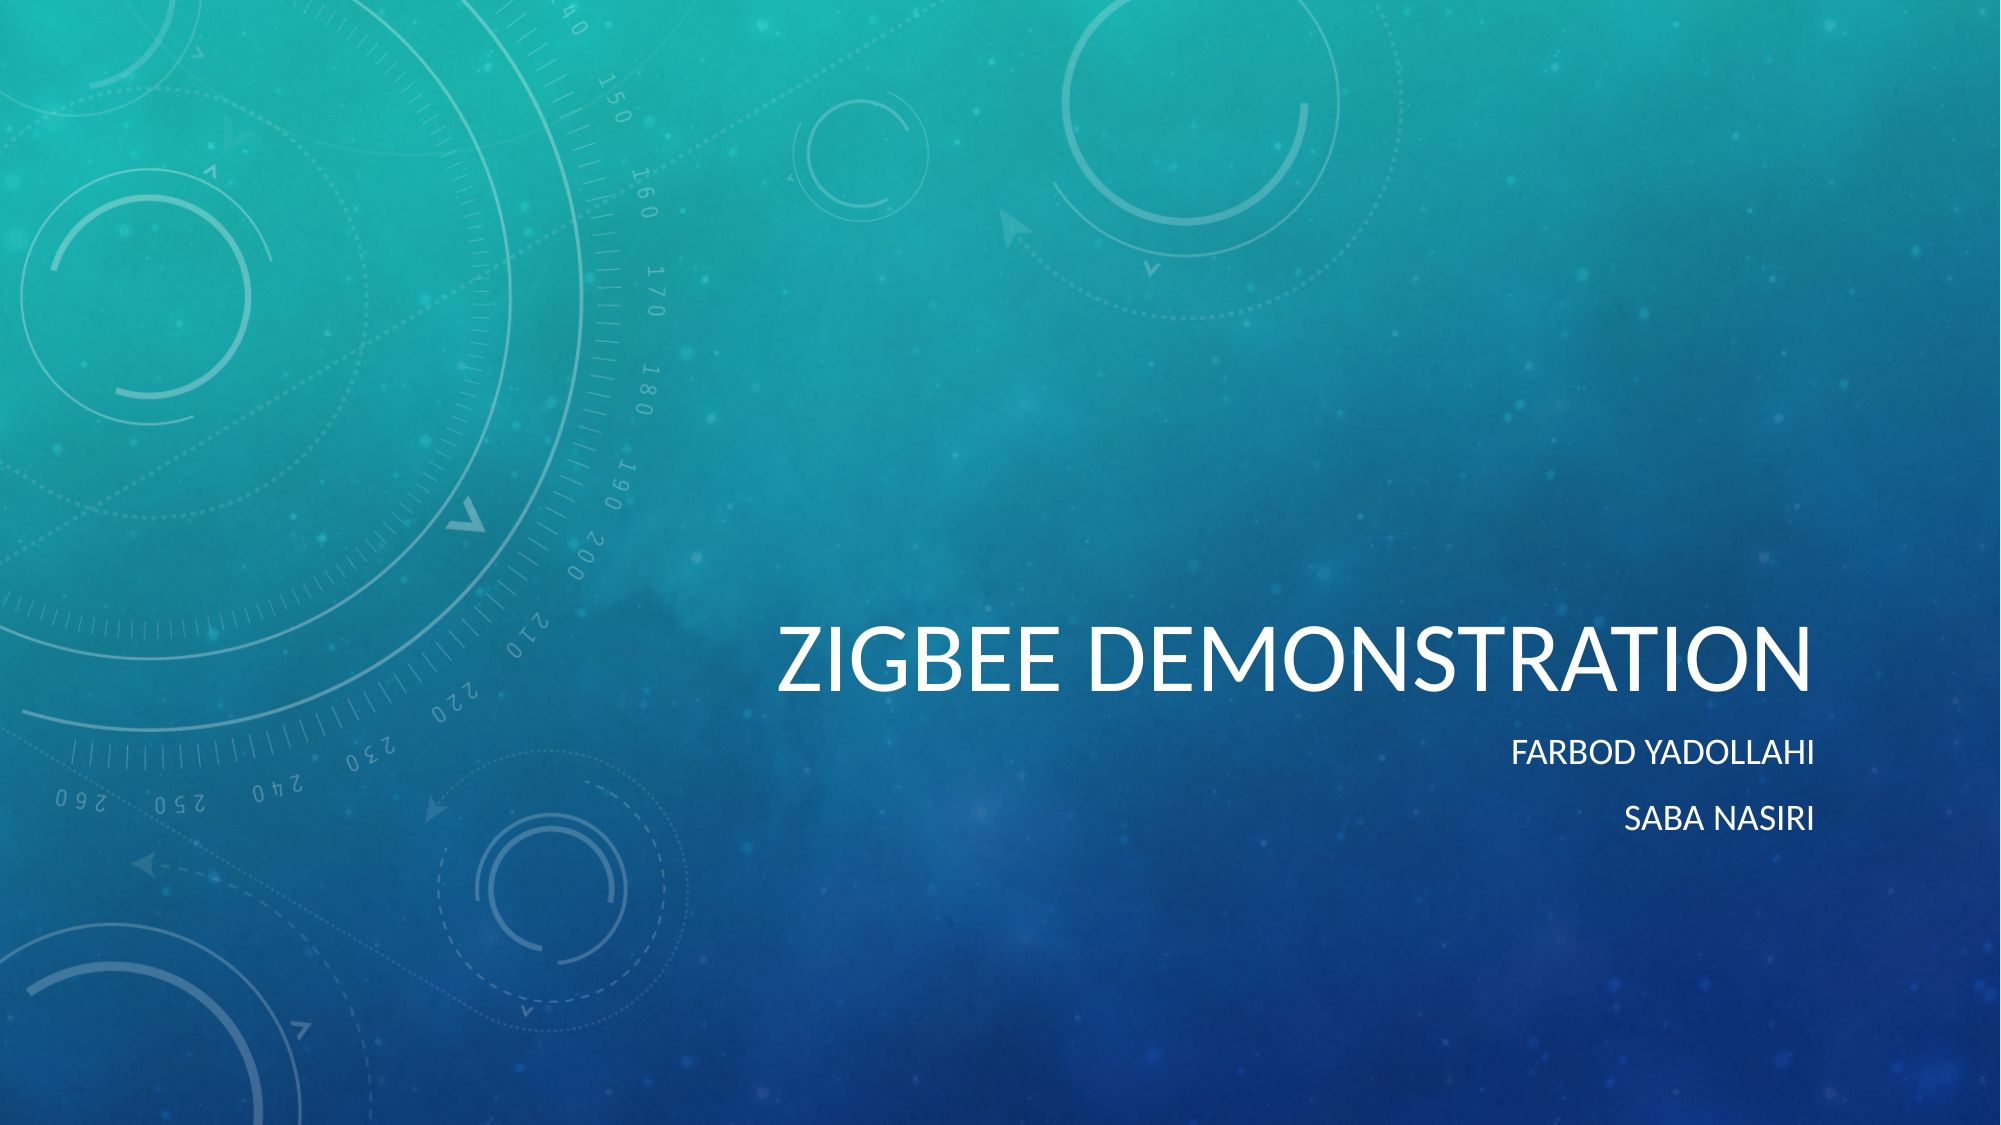

# Zigbee demonstration
Farbod Yadollahi
Saba Nasiri